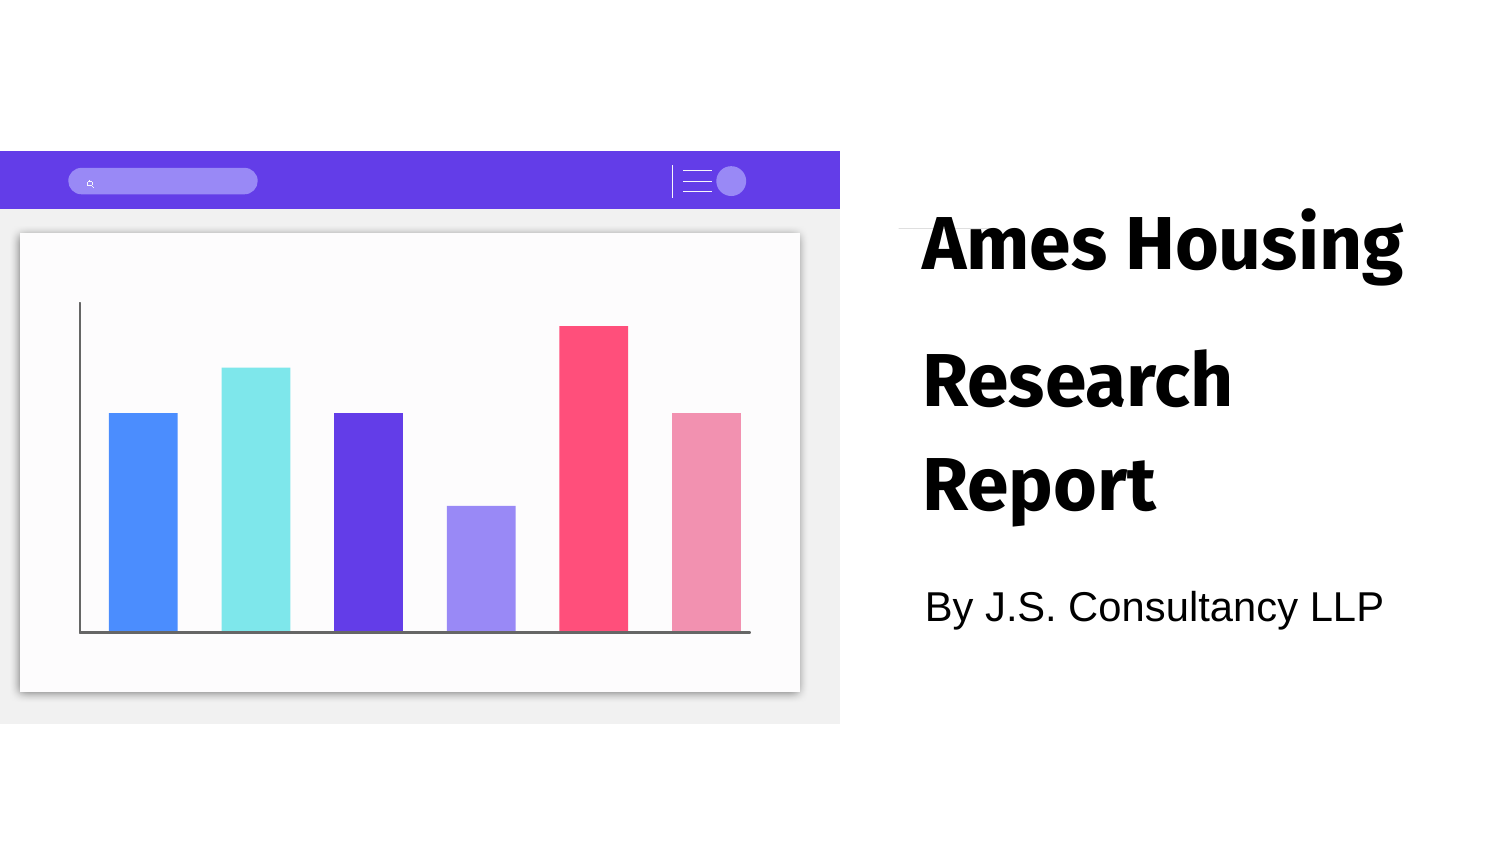

Ames Housing
Research Report

By J.S. Consultancy LLP